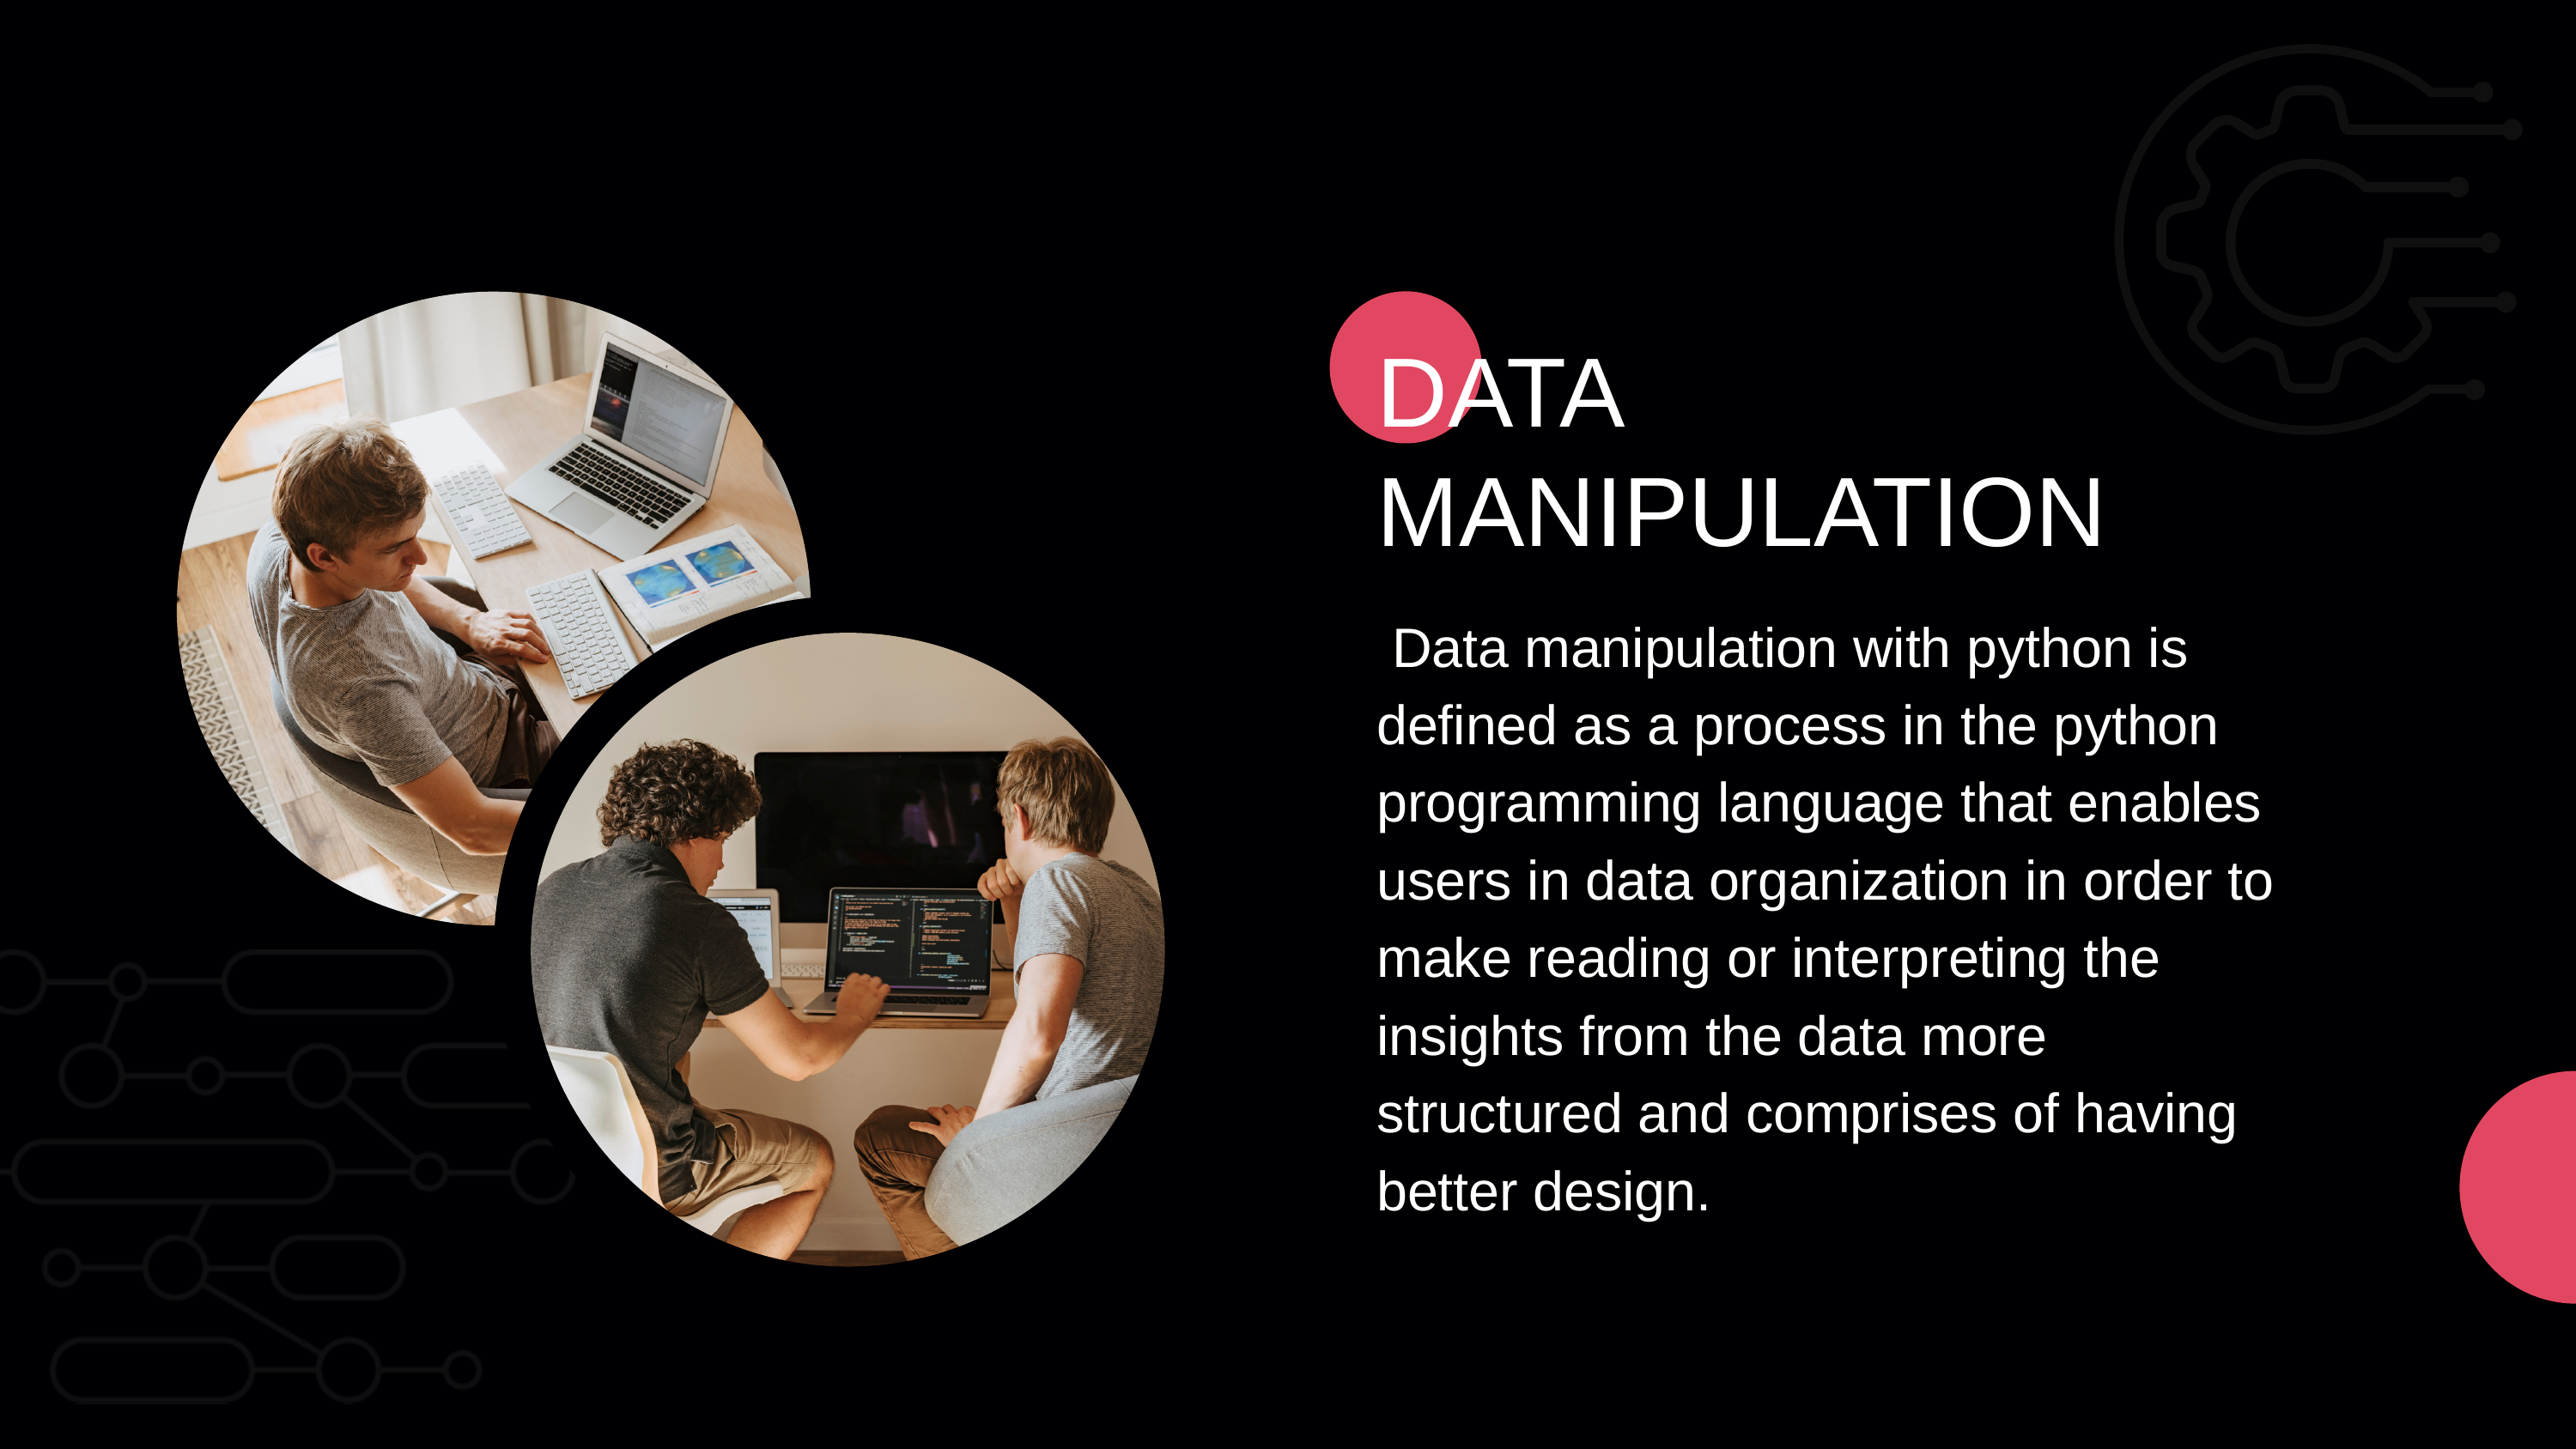

DATA MANIPULATION

 Data manipulation with python is defined as a process in the python programming language that enables users in data organization in order to make reading or interpreting the insights from the data more structured and comprises of having better design.